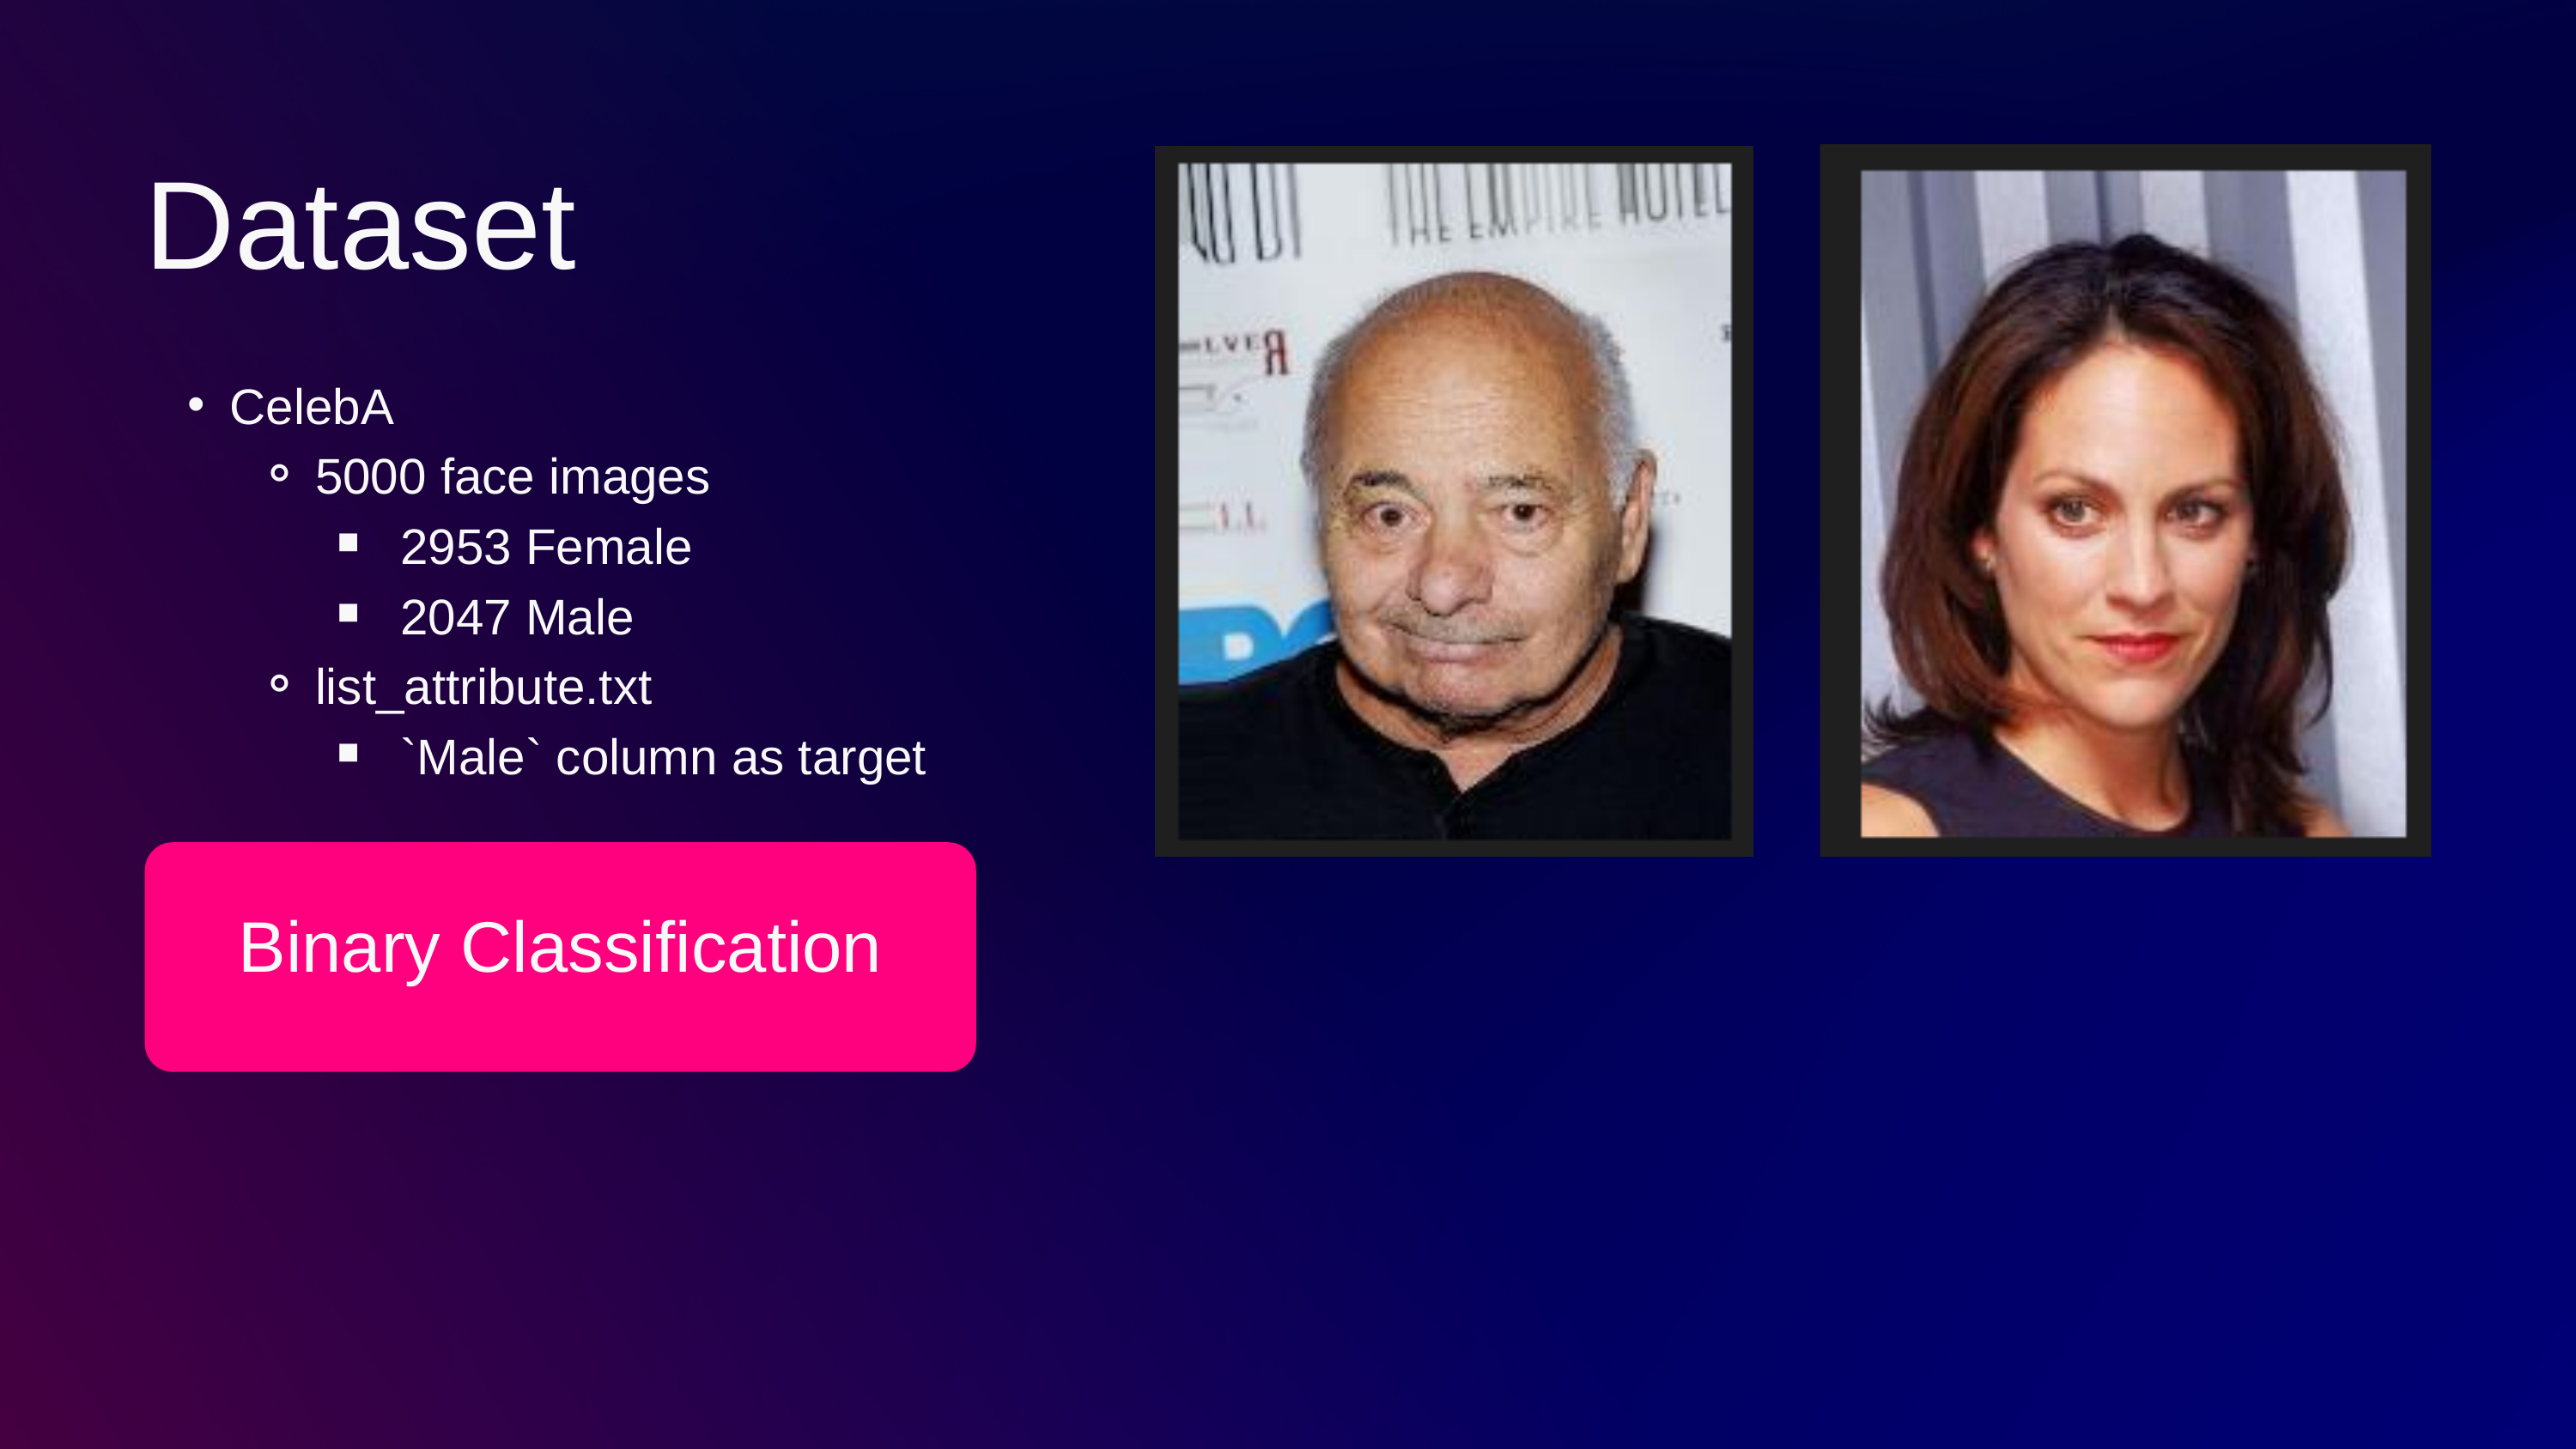

Dataset
CelebA
5000 face images
2953 Female
2047 Male
list_attribute.txt
`Male` column as target

Binary Classification